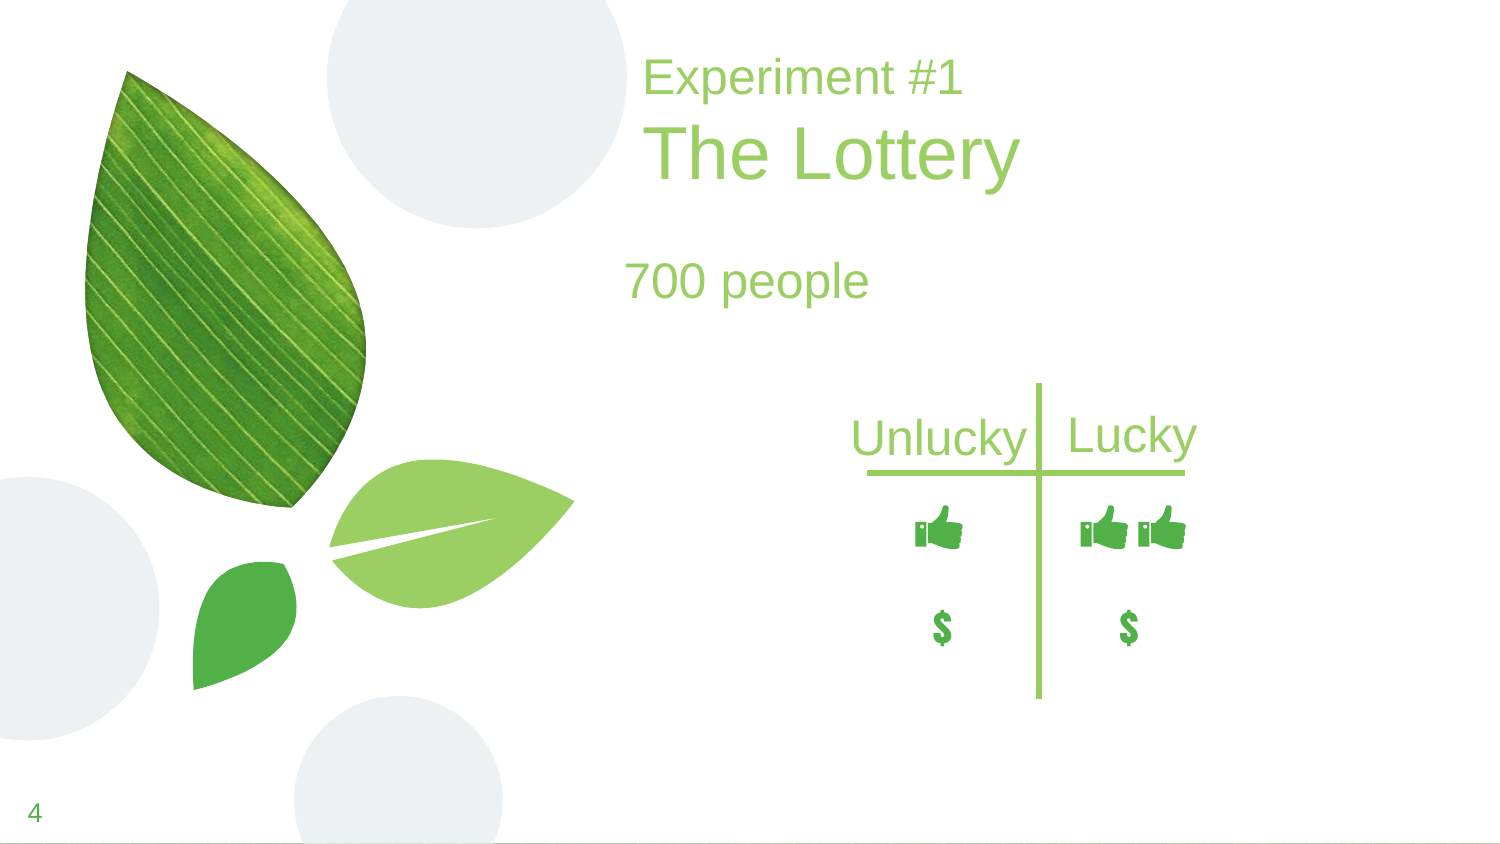

# Experiment #1 The Lottery
700 people

Lucky
Unlucky

$
$
4